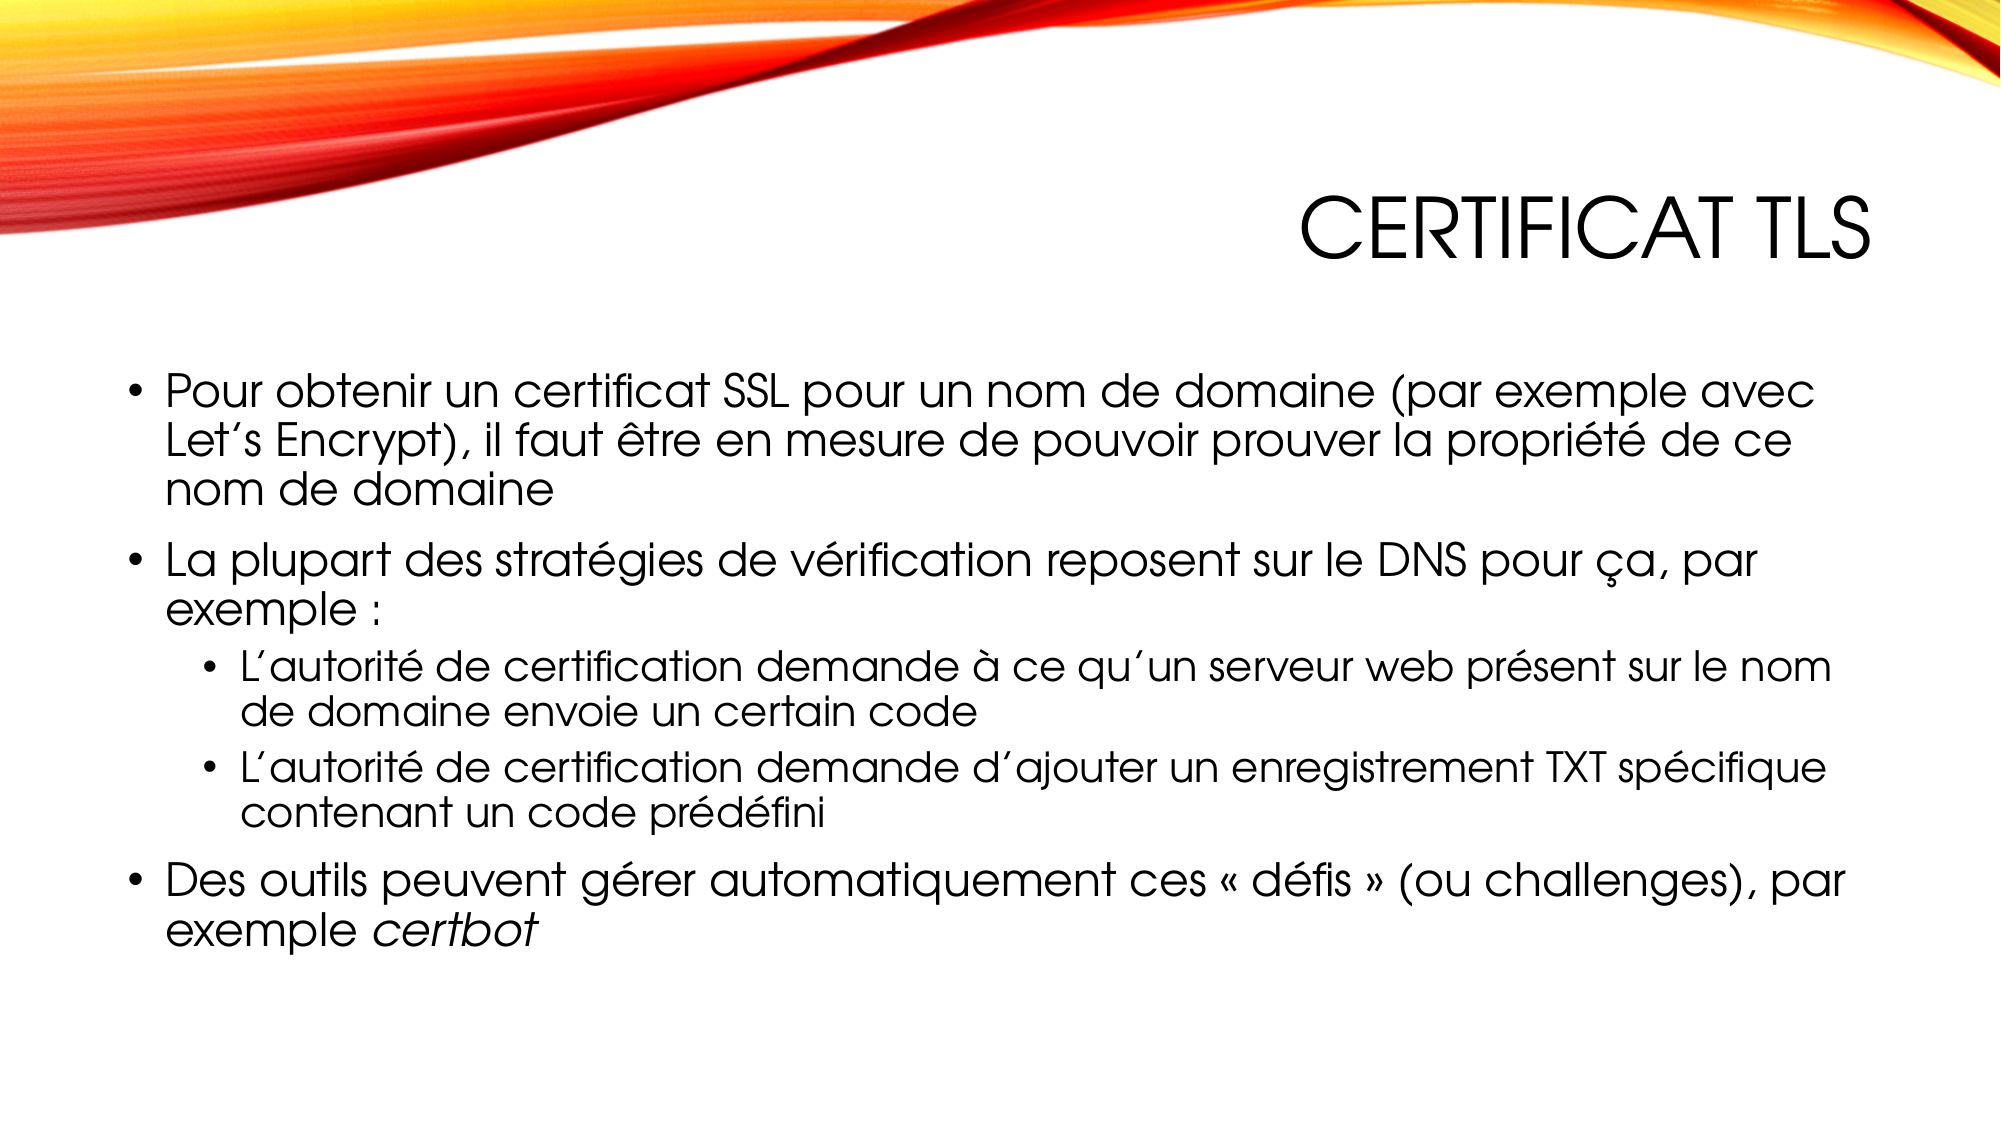

# Certificat TLS
Pour obtenir un certificat SSL pour un nom de domaine (par exemple avec Let’s Encrypt), il faut être en mesure de pouvoir prouver la propriété de ce nom de domaine
La plupart des stratégies de vérification reposent sur le DNS pour ça, par exemple :
L’autorité de certification demande à ce qu’un serveur web présent sur le nom de domaine envoie un certain code
L’autorité de certification demande d’ajouter un enregistrement TXT spécifique contenant un code prédéfini
Des outils peuvent gérer automatiquement ces « défis » (ou challenges), par exemple certbot